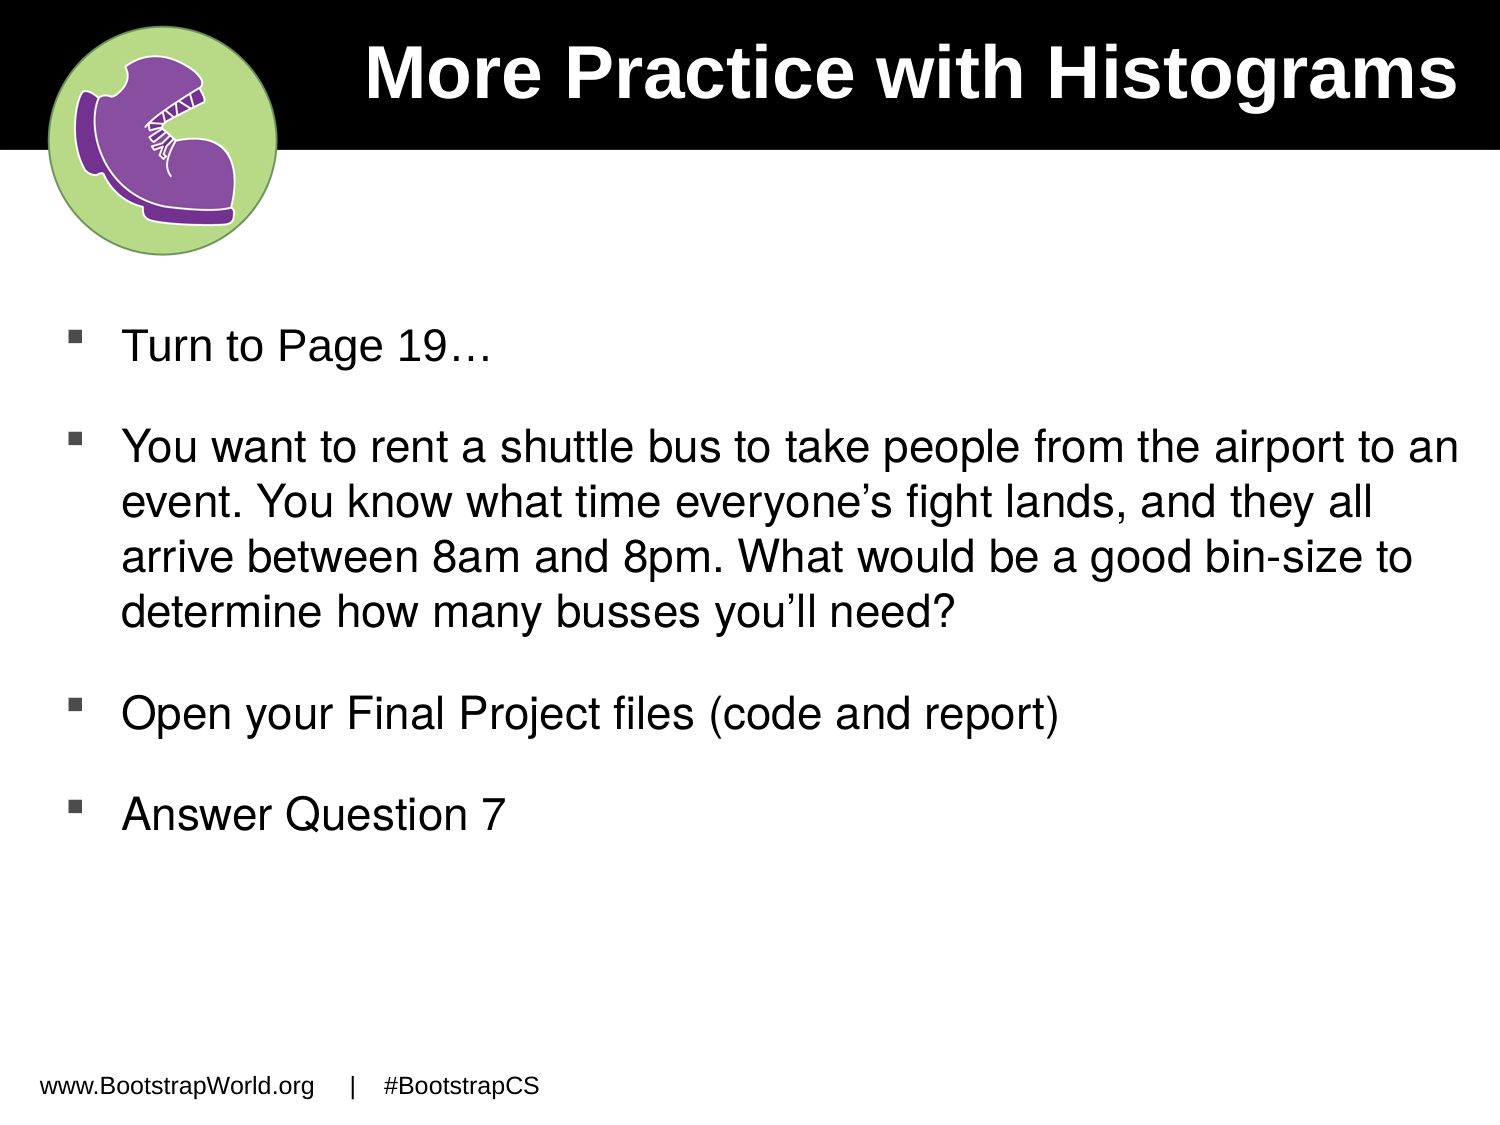

# More Practice with Histograms
Turn to Page 19…
You want to rent a shuttle bus to take people from the airport to an event. You know what time everyone’s fight lands, and they all arrive between 8am and 8pm. What would be a good bin-size to determine how many busses you’ll need?
Open your Final Project files (code and report)
Answer Question 7
www.BootstrapWorld.org     |    #BootstrapCS